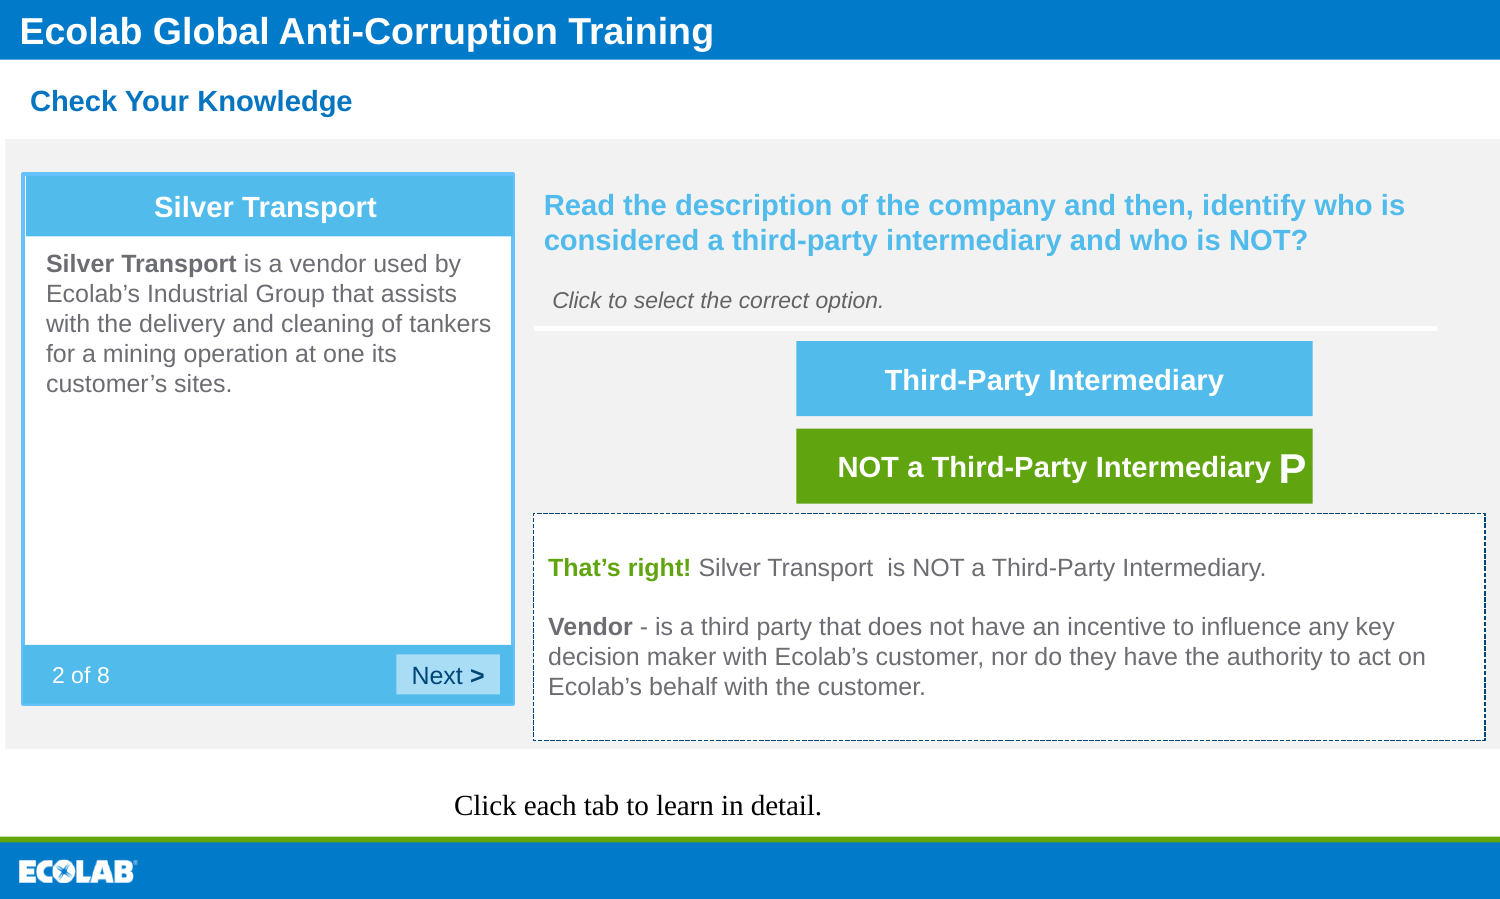

# Check Your Knowledge

Silver Transport
Read the description of the company and then, identify who is considered a third-party intermediary and who is NOT?
Silver Transport is a vendor used by Ecolab’s Industrial Group that assists with the delivery and cleaning of tankers for a mining operation at one its customer’s sites.
Click to select the correct option.
Third-Party Intermediary
NOT a Third-Party Intermediary
P

That’s right! Silver Transport  is NOT a Third-Party Intermediary.

Vendor - is a third party that does not have an incentive to influence any key decision maker with Ecolab’s customer, nor do they have the authority to act on Ecolab’s behalf with the customer.

2 of 8
Next >
Click each tab to learn in detail.